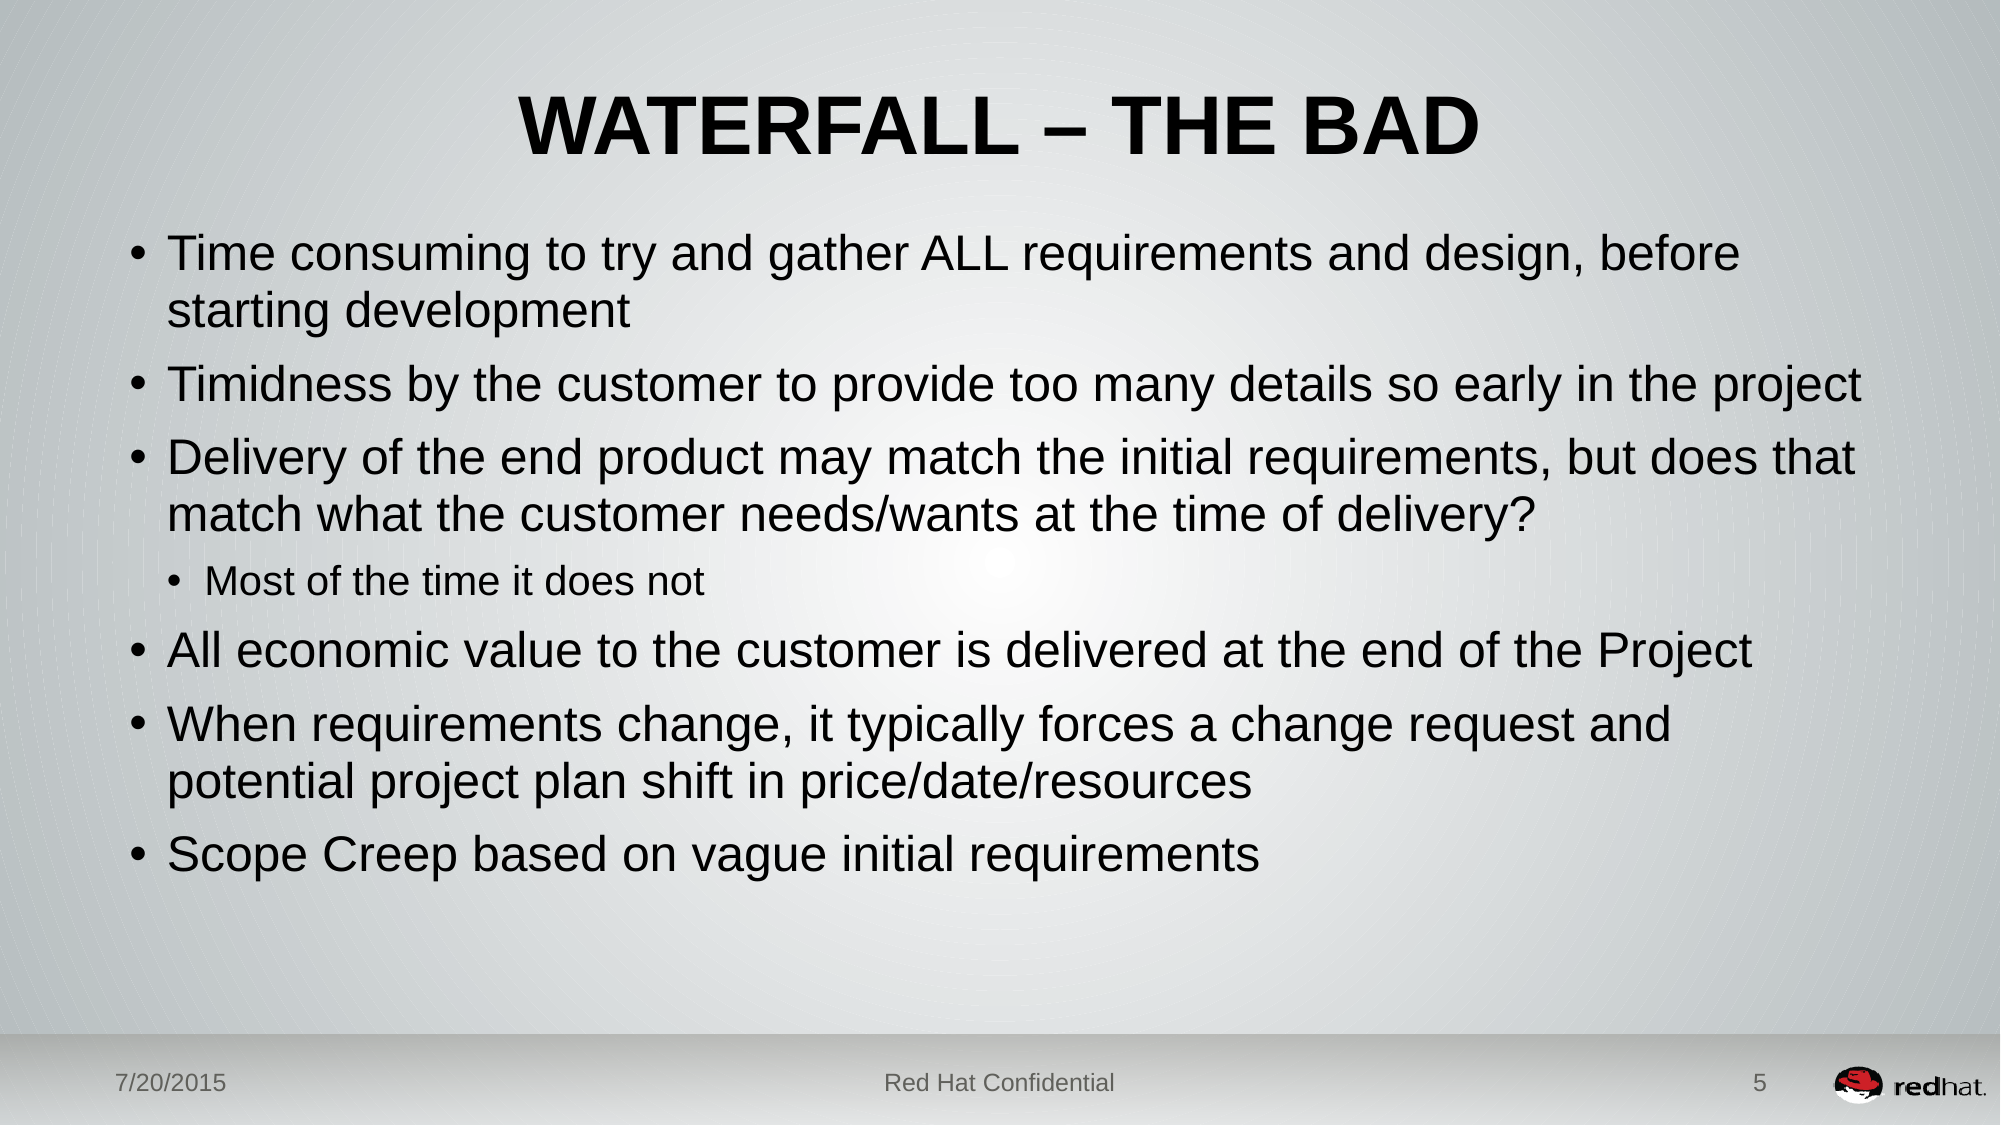

# Waterfall – The Bad
Time consuming to try and gather ALL requirements and design, before starting development
Timidness by the customer to provide too many details so early in the project
Delivery of the end product may match the initial requirements, but does that match what the customer needs/wants at the time of delivery?
Most of the time it does not
All economic value to the customer is delivered at the end of the Project
When requirements change, it typically forces a change request and potential project plan shift in price/date/resources
Scope Creep based on vague initial requirements

7/20/2015
Red Hat Confidential
5